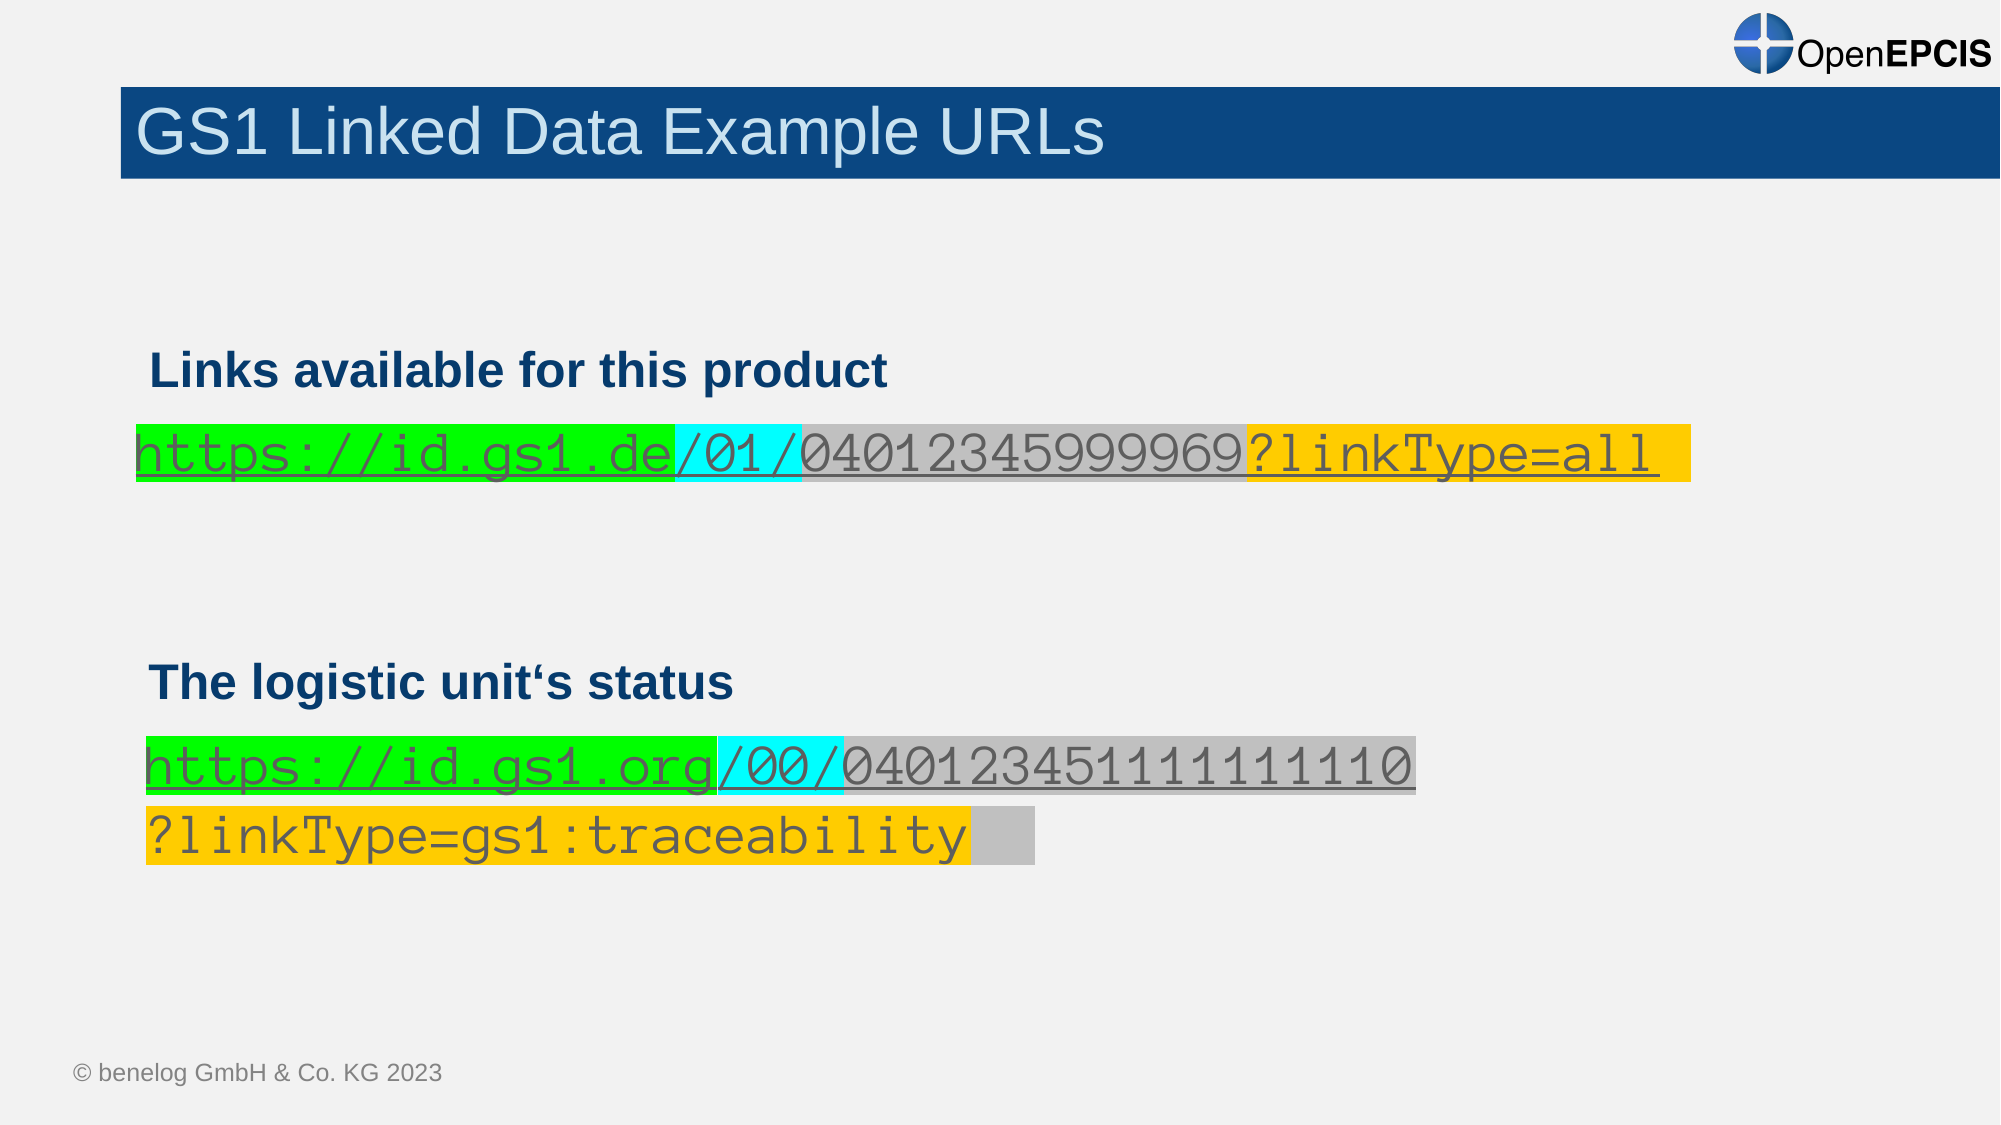

# GS1 Linked Data Example URLs
Links available for this product
https://id.gs1.de/01/04012345999969?linkType=all
The logistic unit‘s status
https://id.gs1.org/00/040123451111111110
?linkType=gs1:traceability